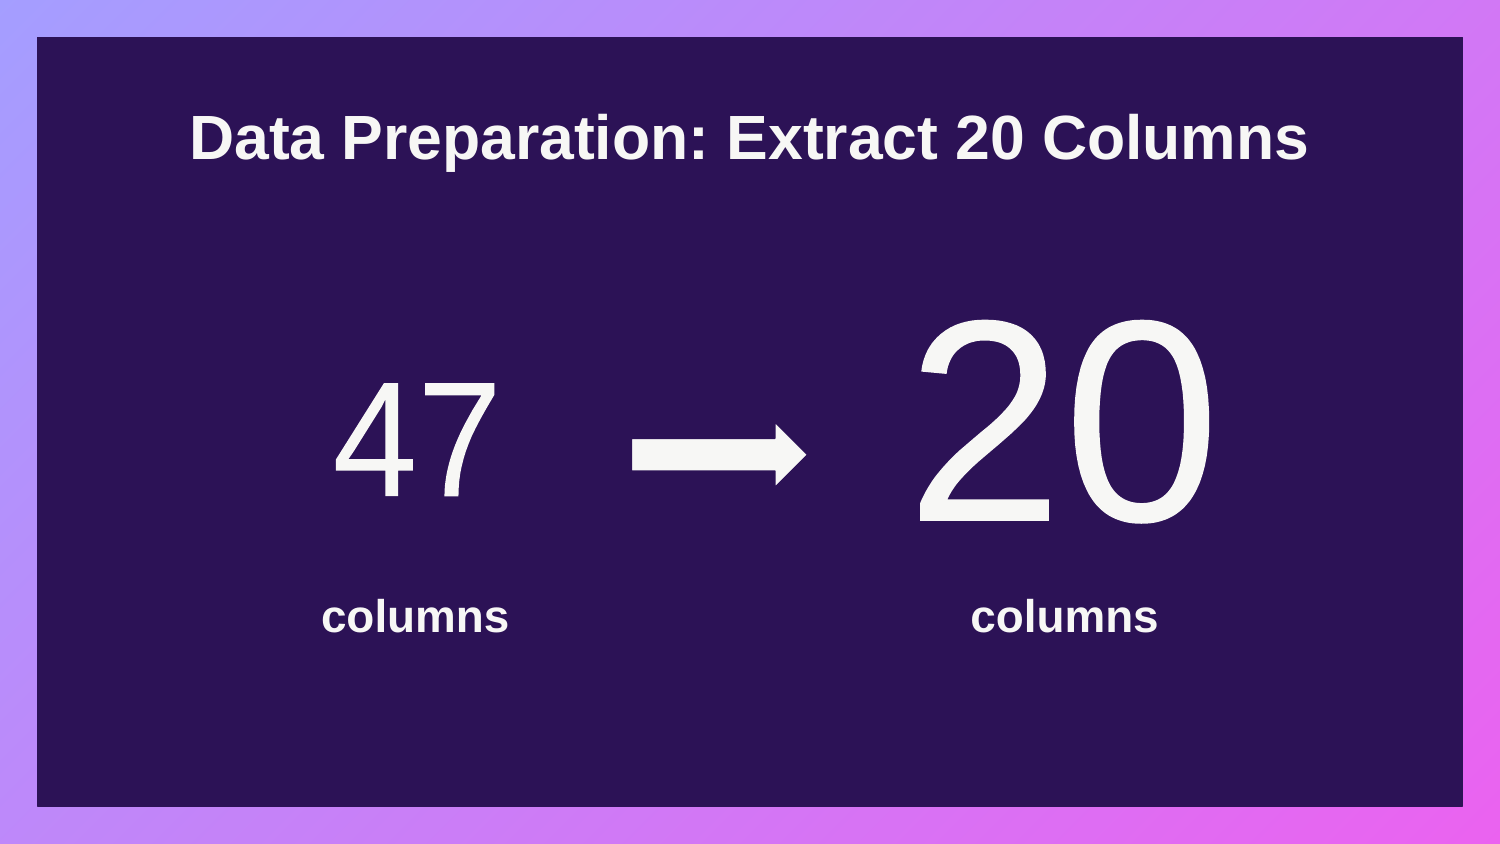

# Data Preparation: Extract 20 Columns
20
47

columns
columns